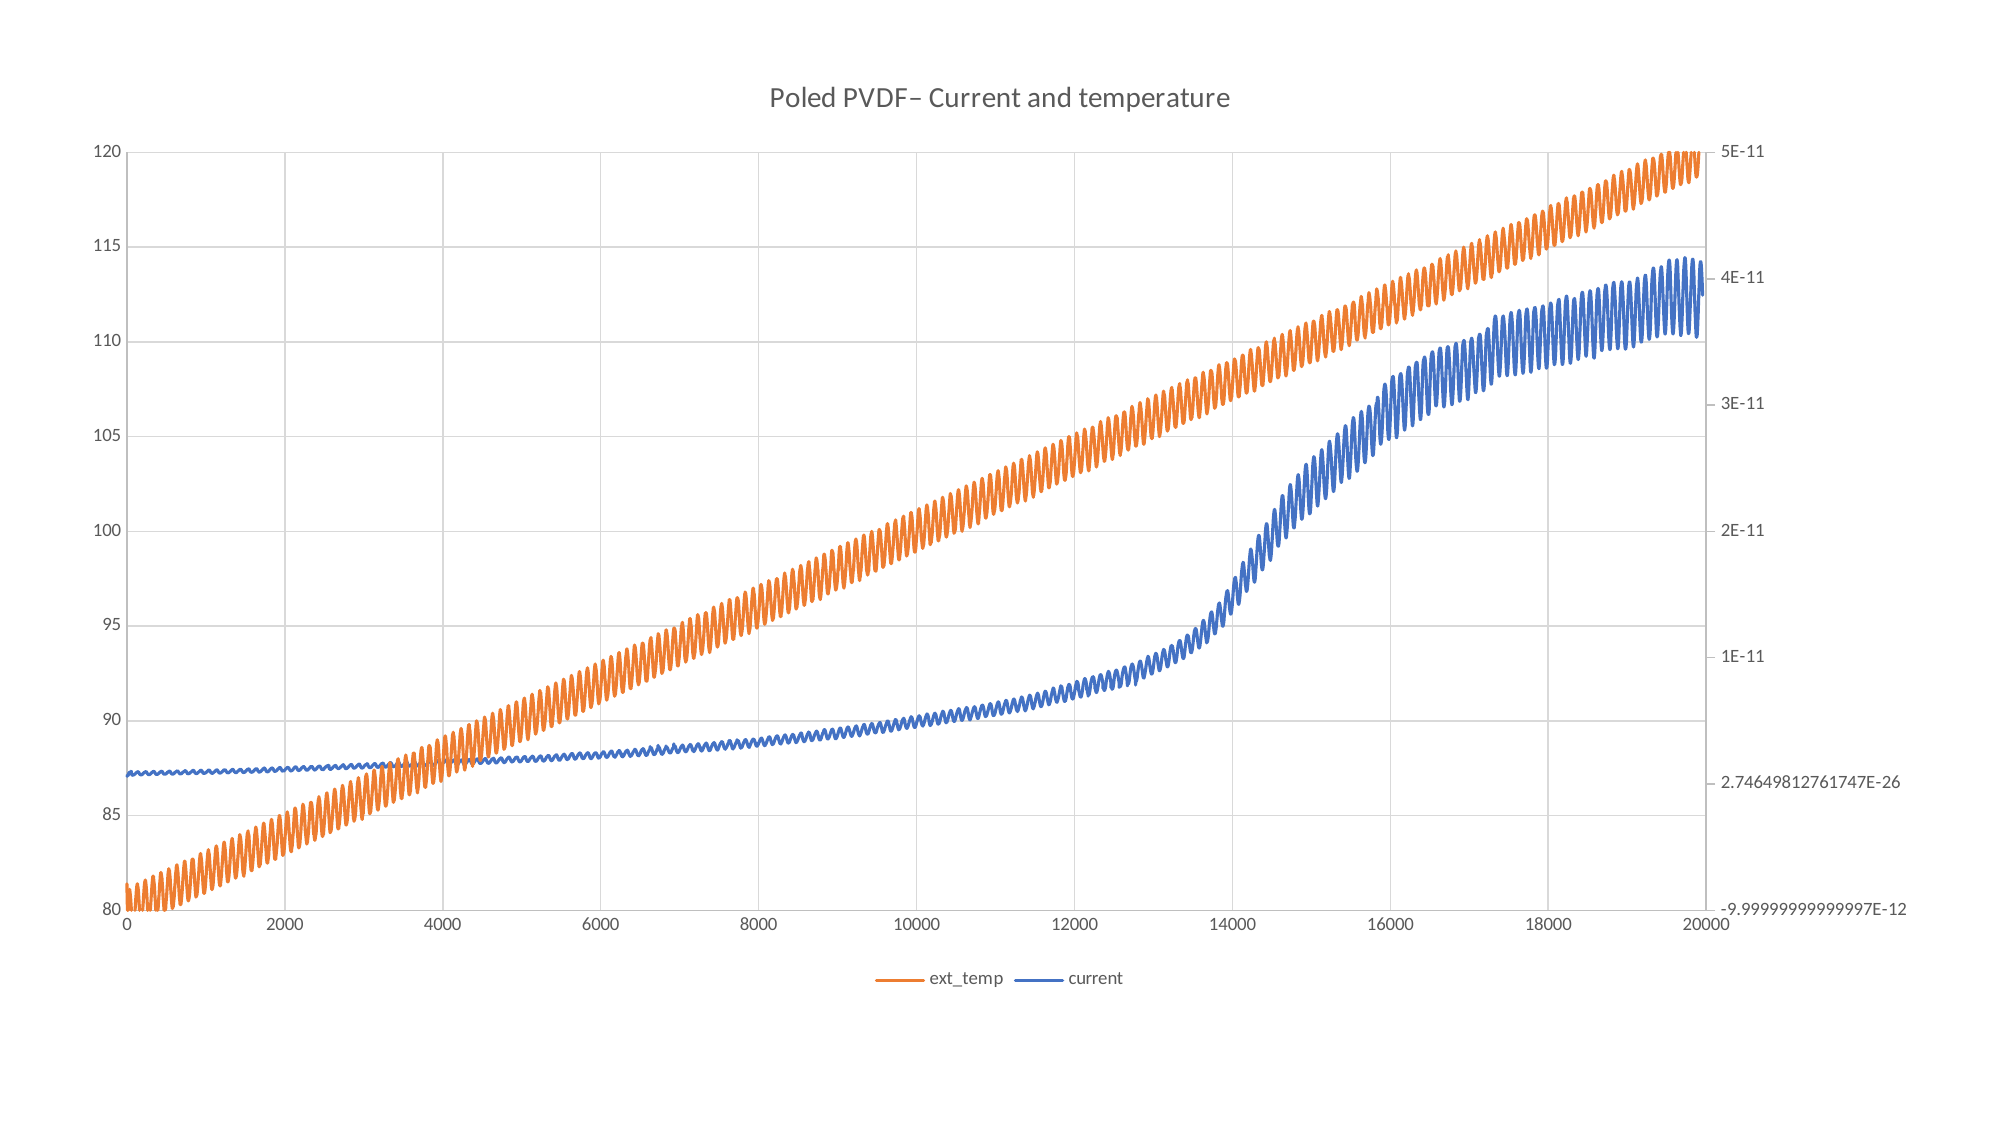

### Chart: Poled PVDF– Current and temperature

| Category | ext_temp | current |
|---|---|---|